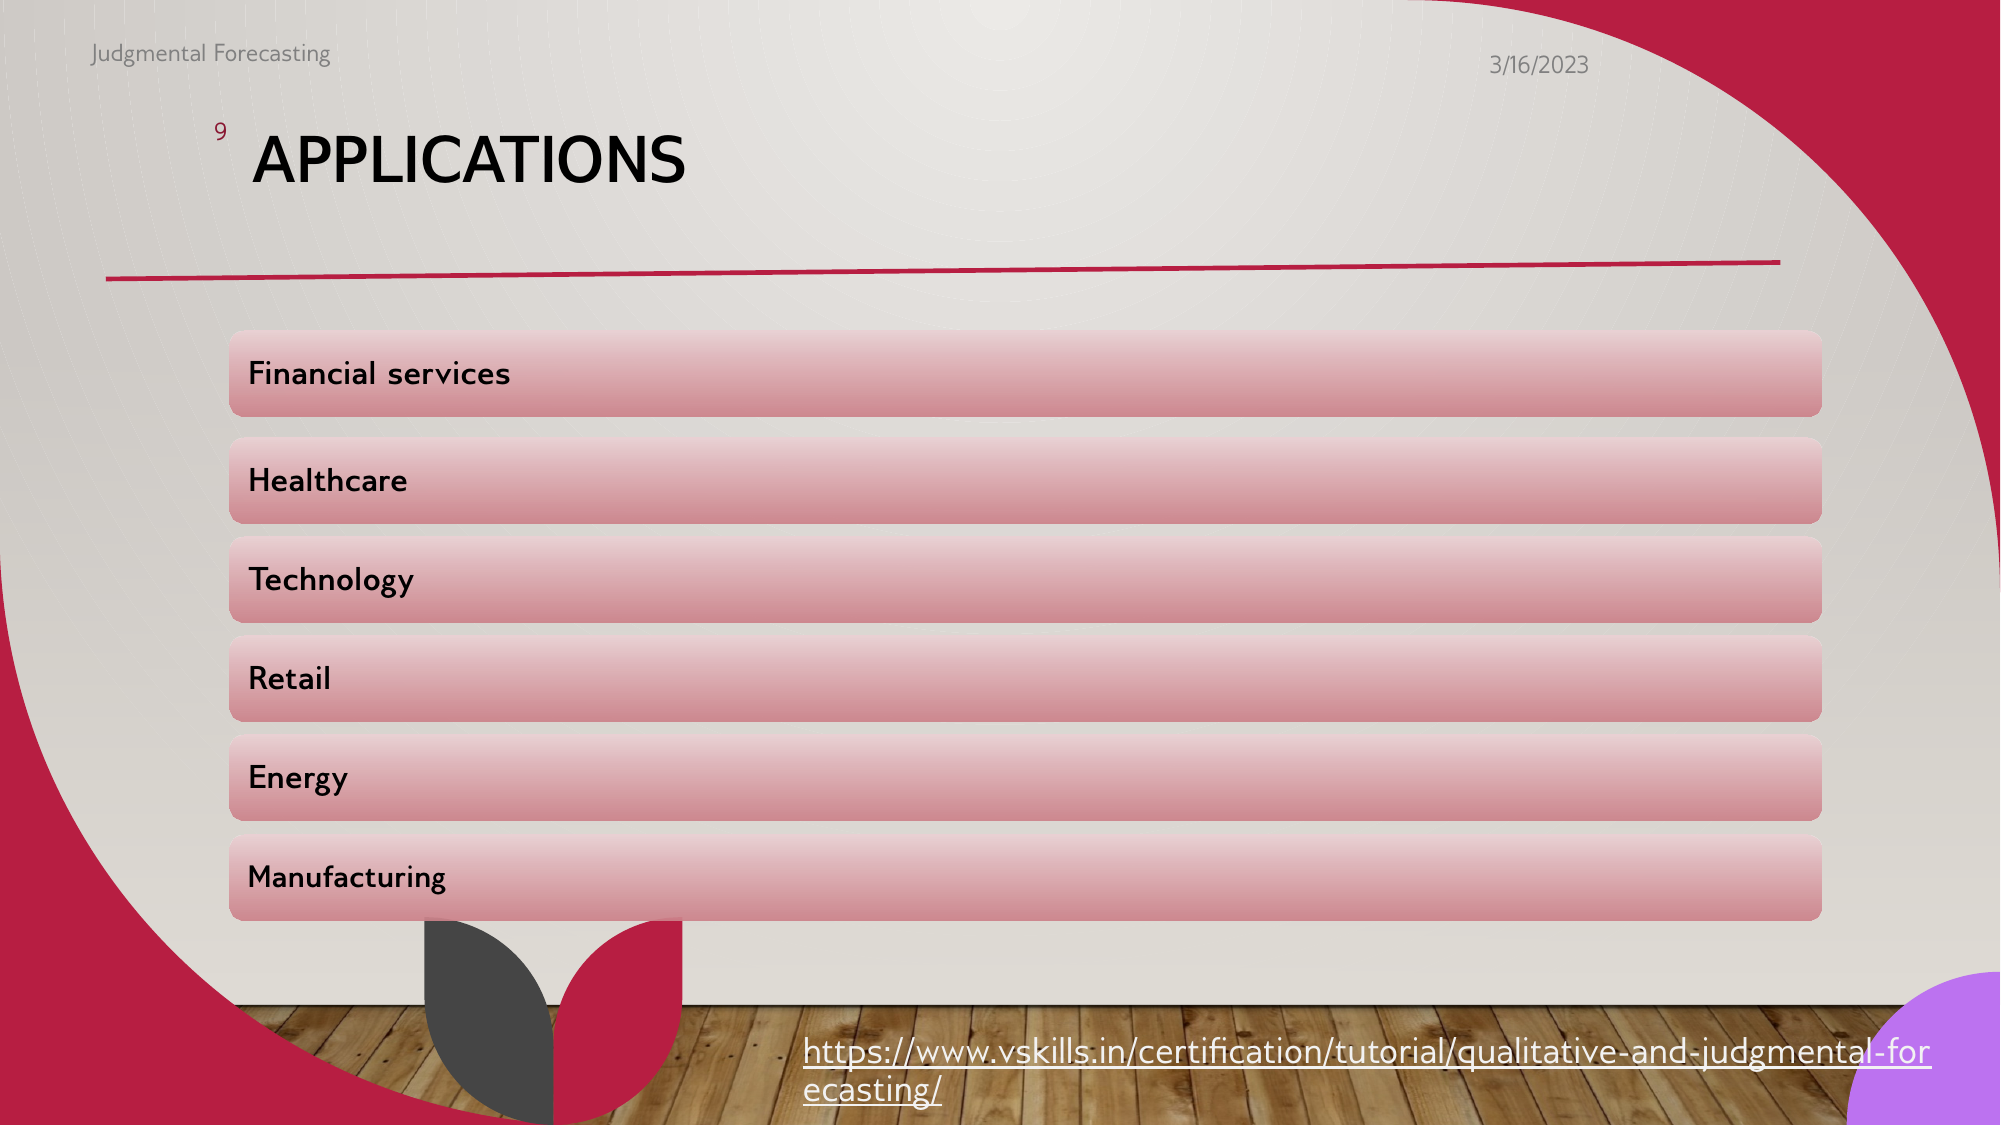

Judgmental Forecasting
# Applications
3/16/2023
9
Financial services
Healthcare
Technology
Retail
Energy
Manufacturing
https://www.vskills.in/certification/tutorial/qualitative-and-judgmental-forecasting/